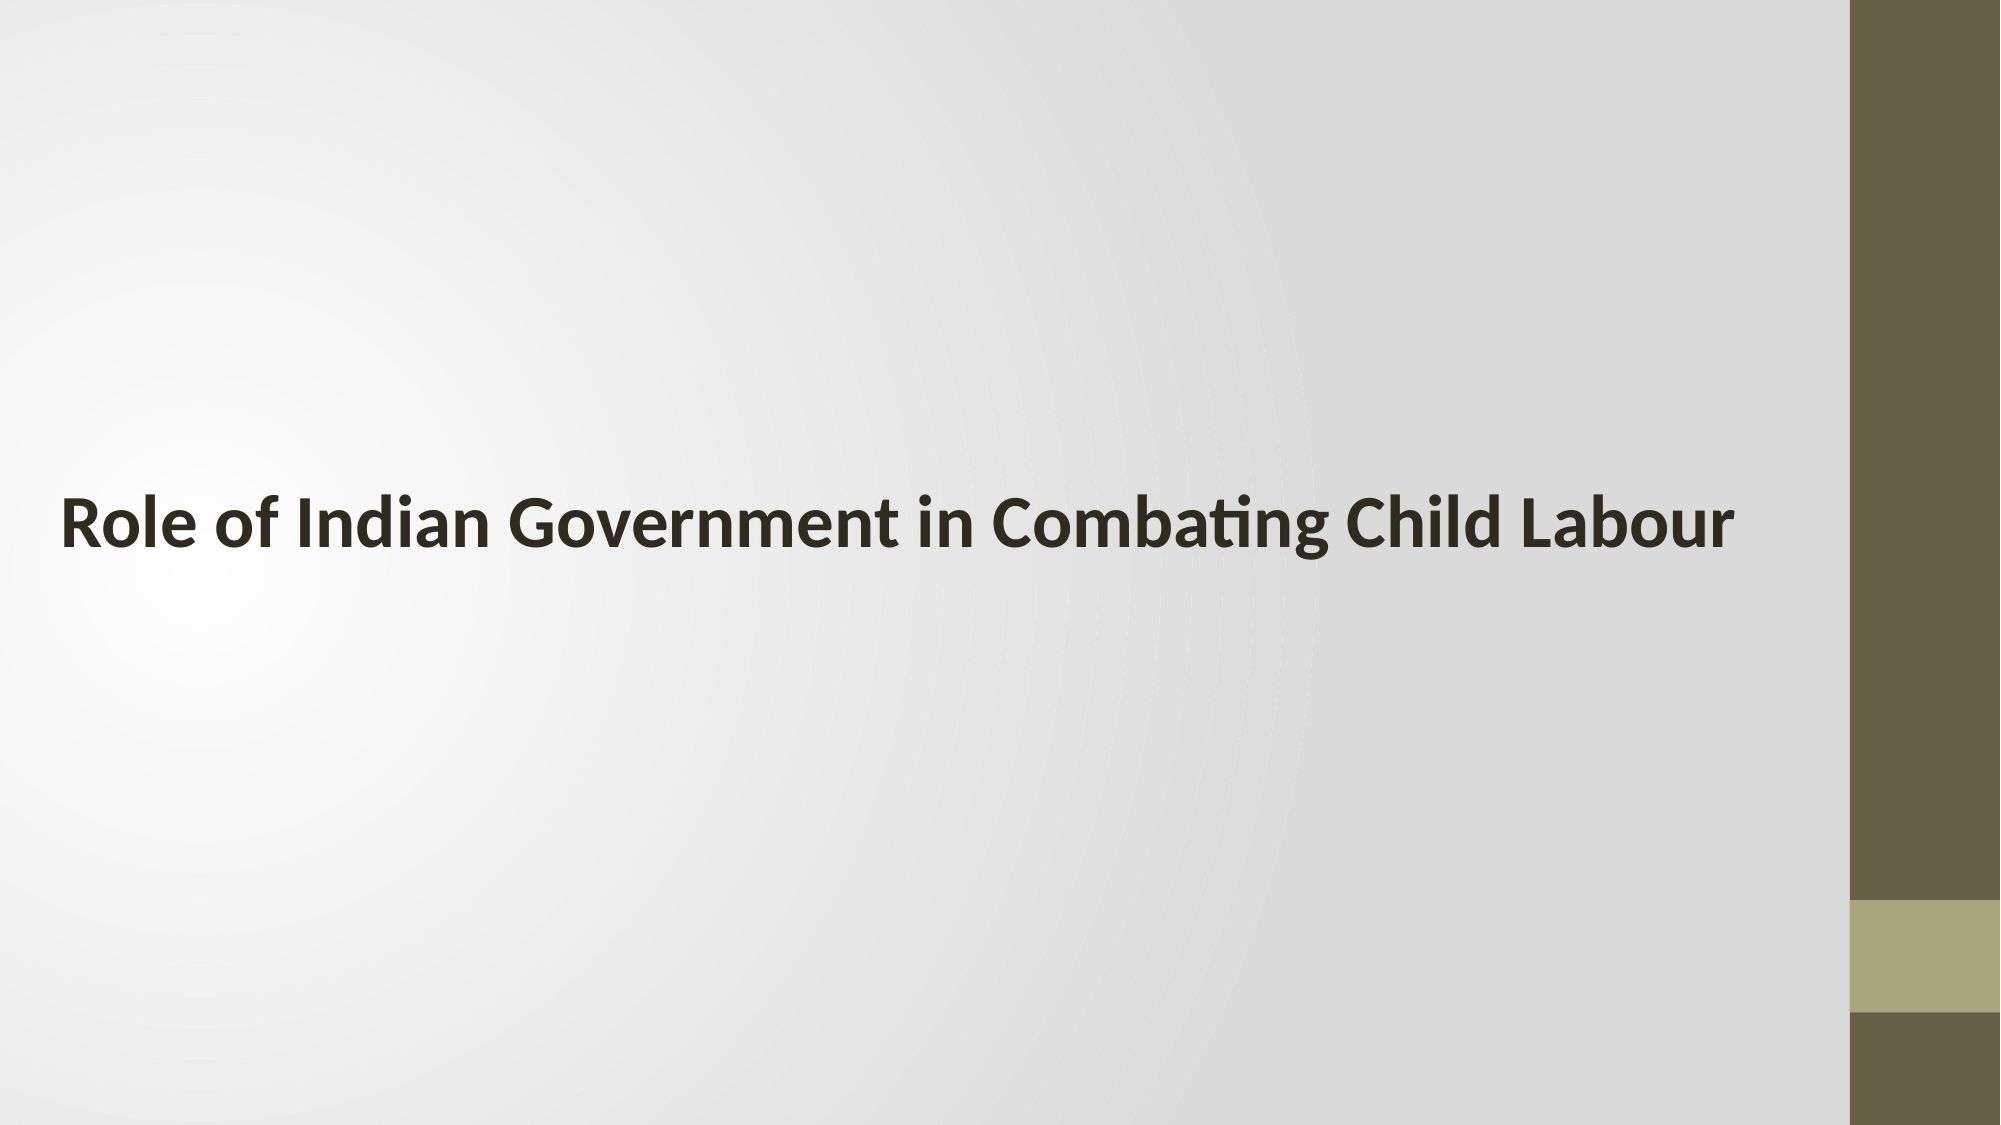

Role of Indian Government in Combating Child Labour